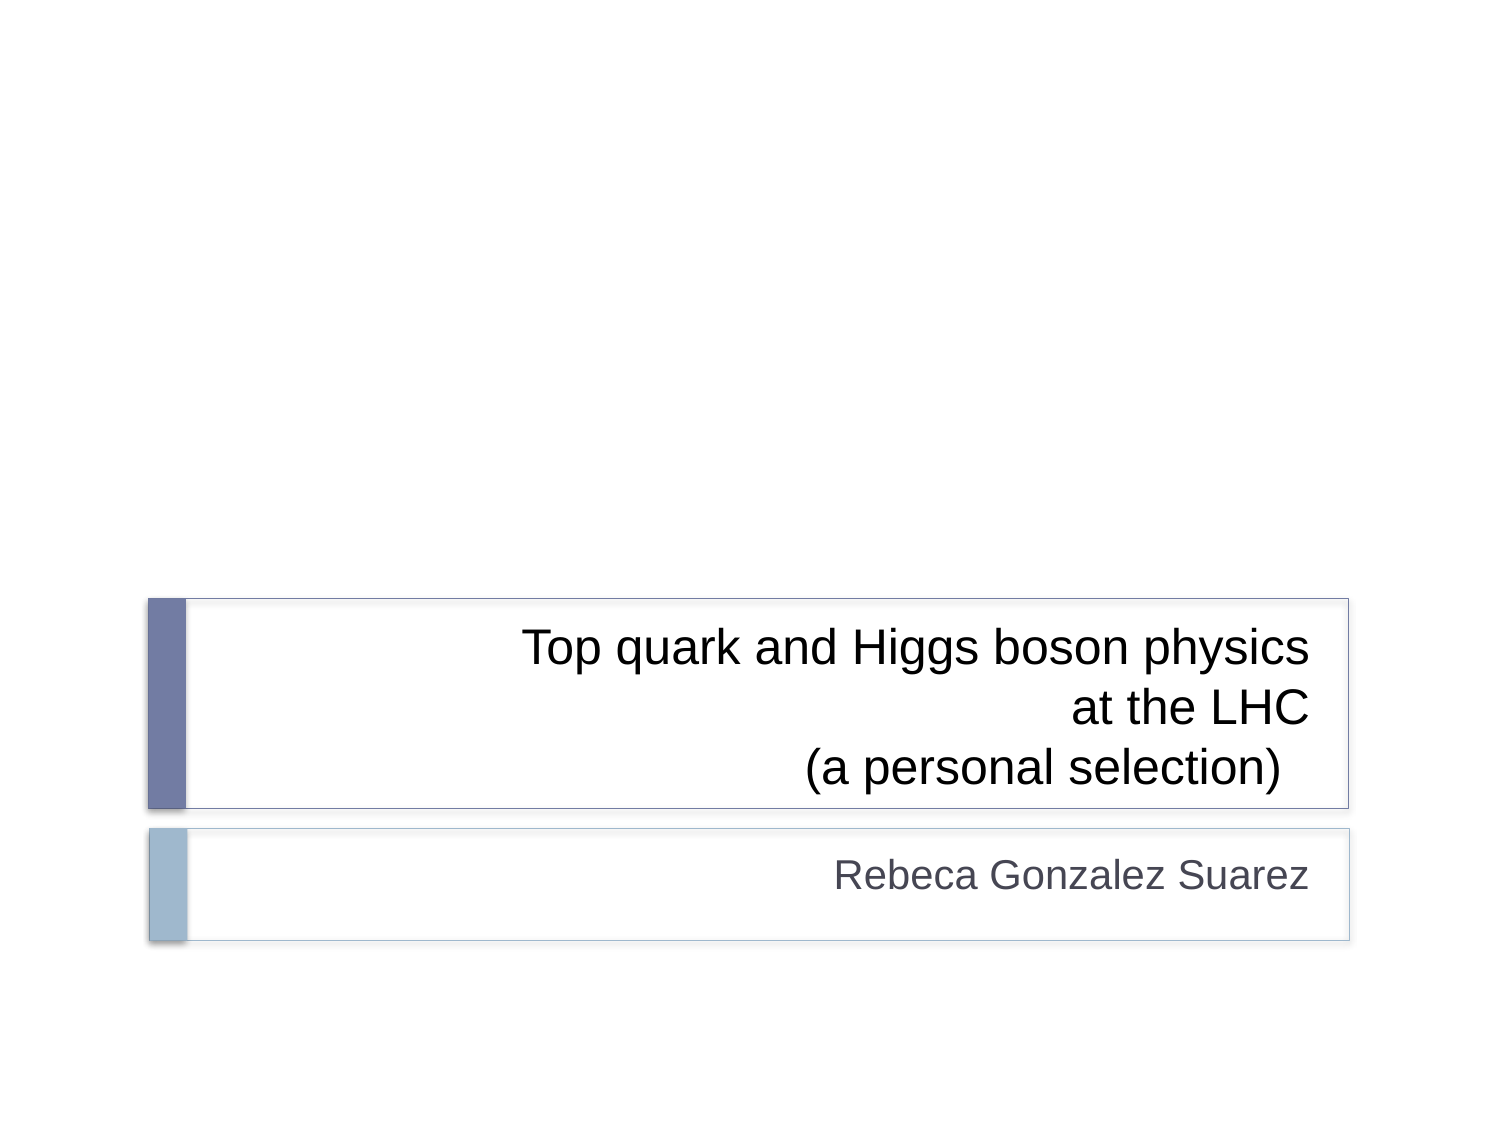

# Top quark and Higgs boson physics at the LHC (a personal selection)
Rebeca Gonzalez Suarez